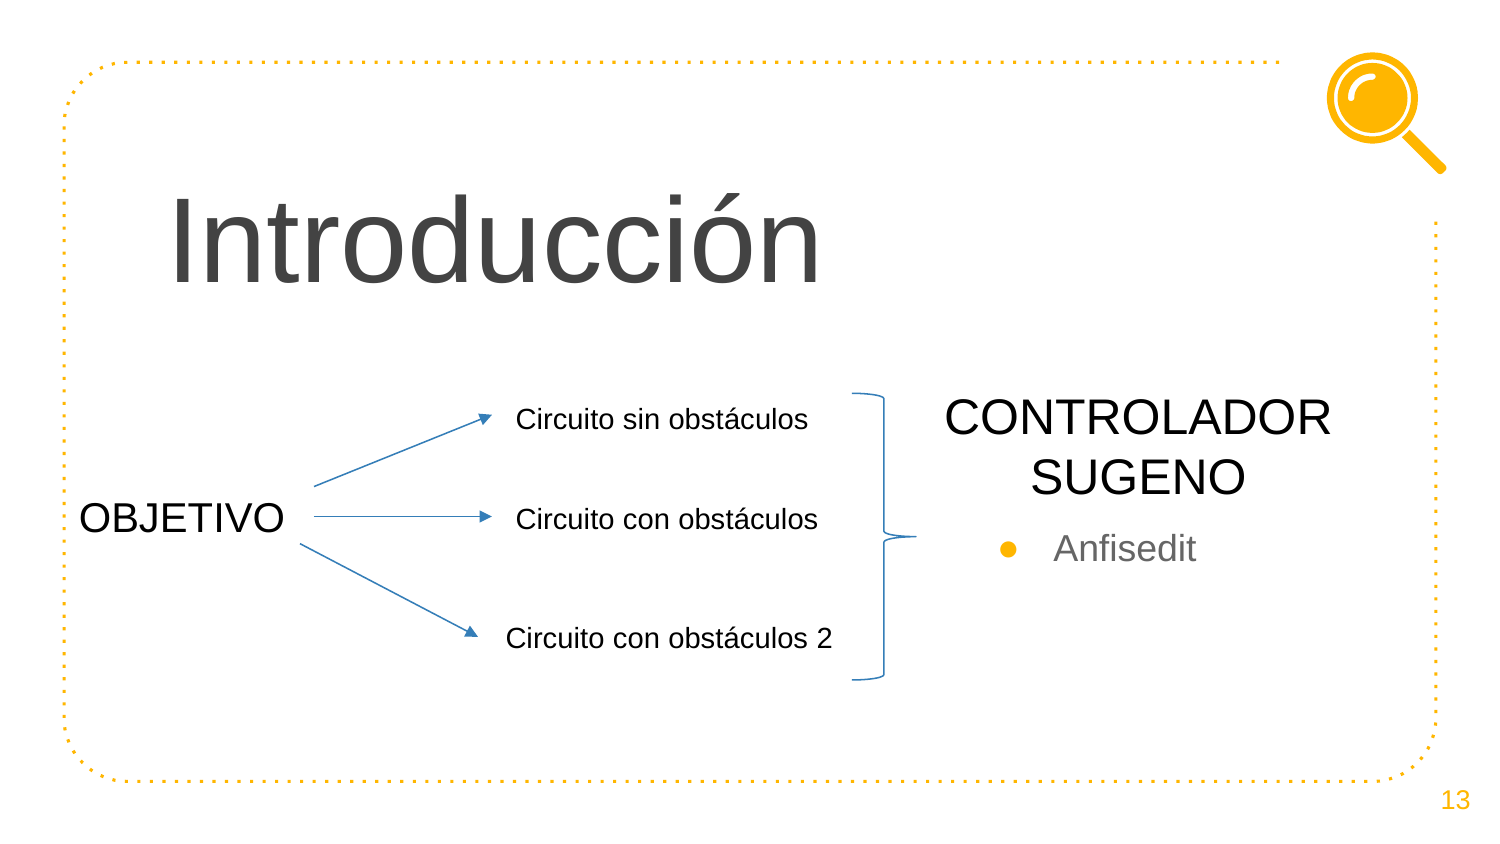

# Introducción
CONTROLADOR SUGENO
Circuito sin obstáculos

OBJETIVO
Circuito con obstáculos
Anfisedit
Circuito con obstáculos 2
13